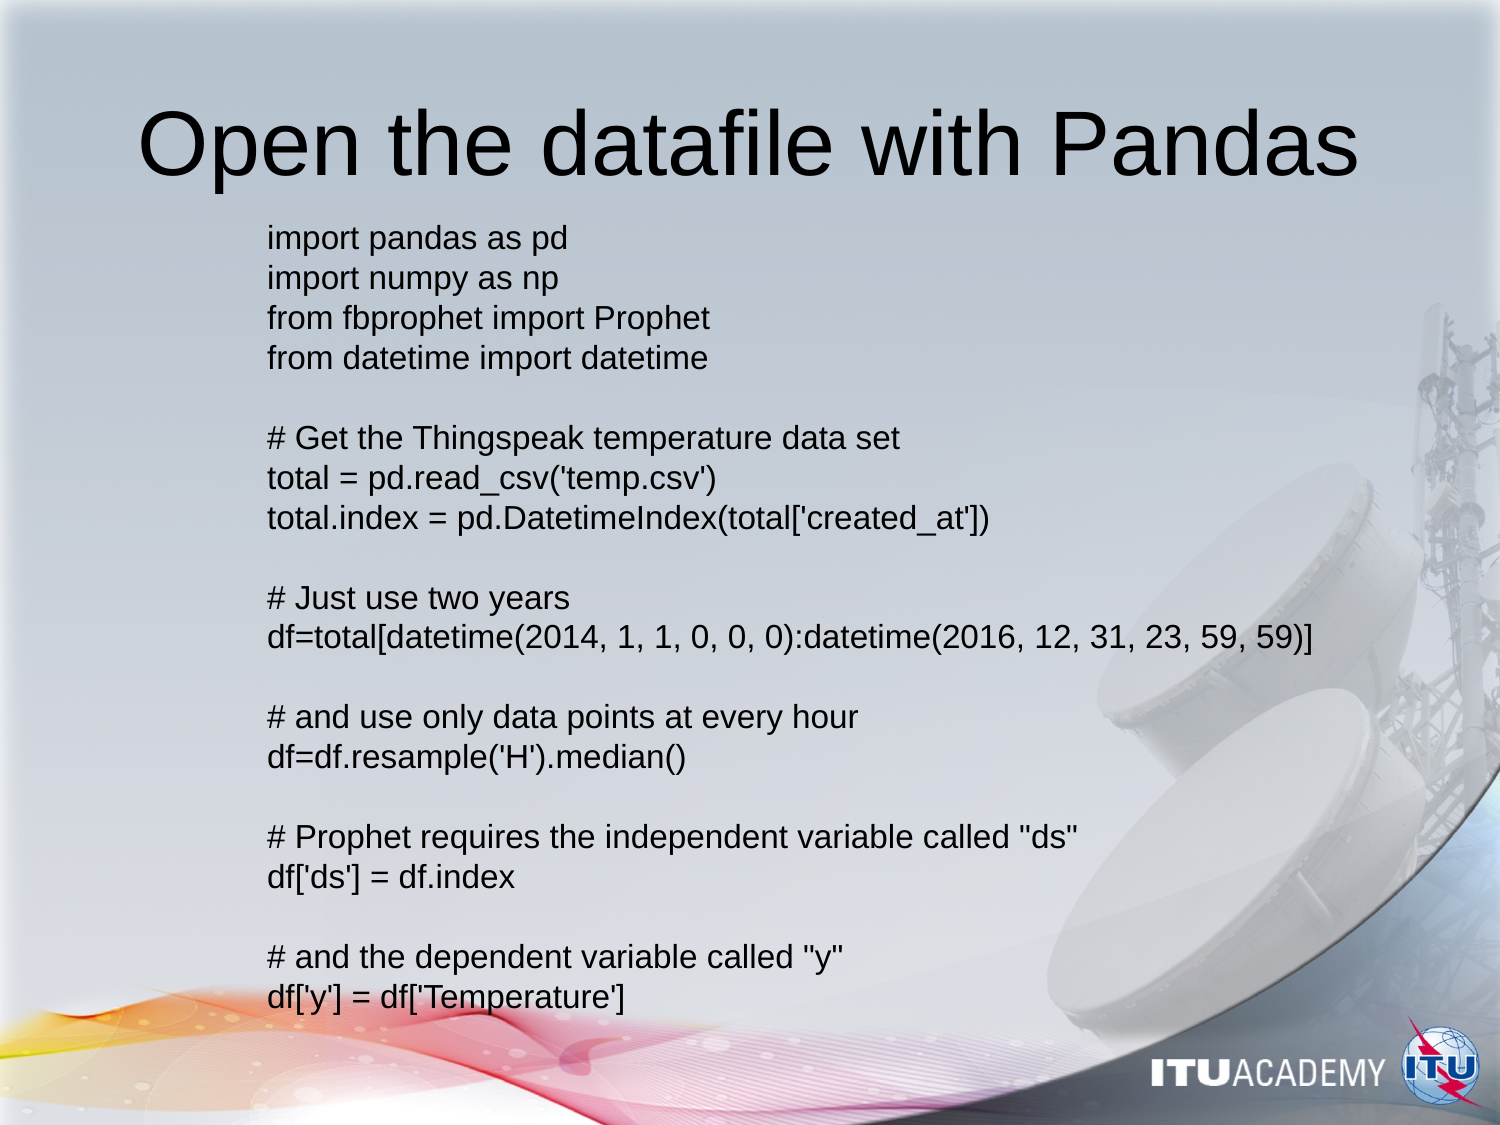

# Open the datafile with Pandas
import pandas as pd
import numpy as np
from fbprophet import Prophet
from datetime import datetime

# Get the Thingspeak temperature data set
total = pd.read_csv('temp.csv')
total.index = pd.DatetimeIndex(total['created_at'])

# Just use two years
df=total[datetime(2014, 1, 1, 0, 0, 0):datetime(2016, 12, 31, 23, 59, 59)]

# and use only data points at every hour
df=df.resample('H').median()

# Prophet requires the independent variable called "ds"
df['ds'] = df.index

# and the dependent variable called "y"
df['y'] = df['Temperature']